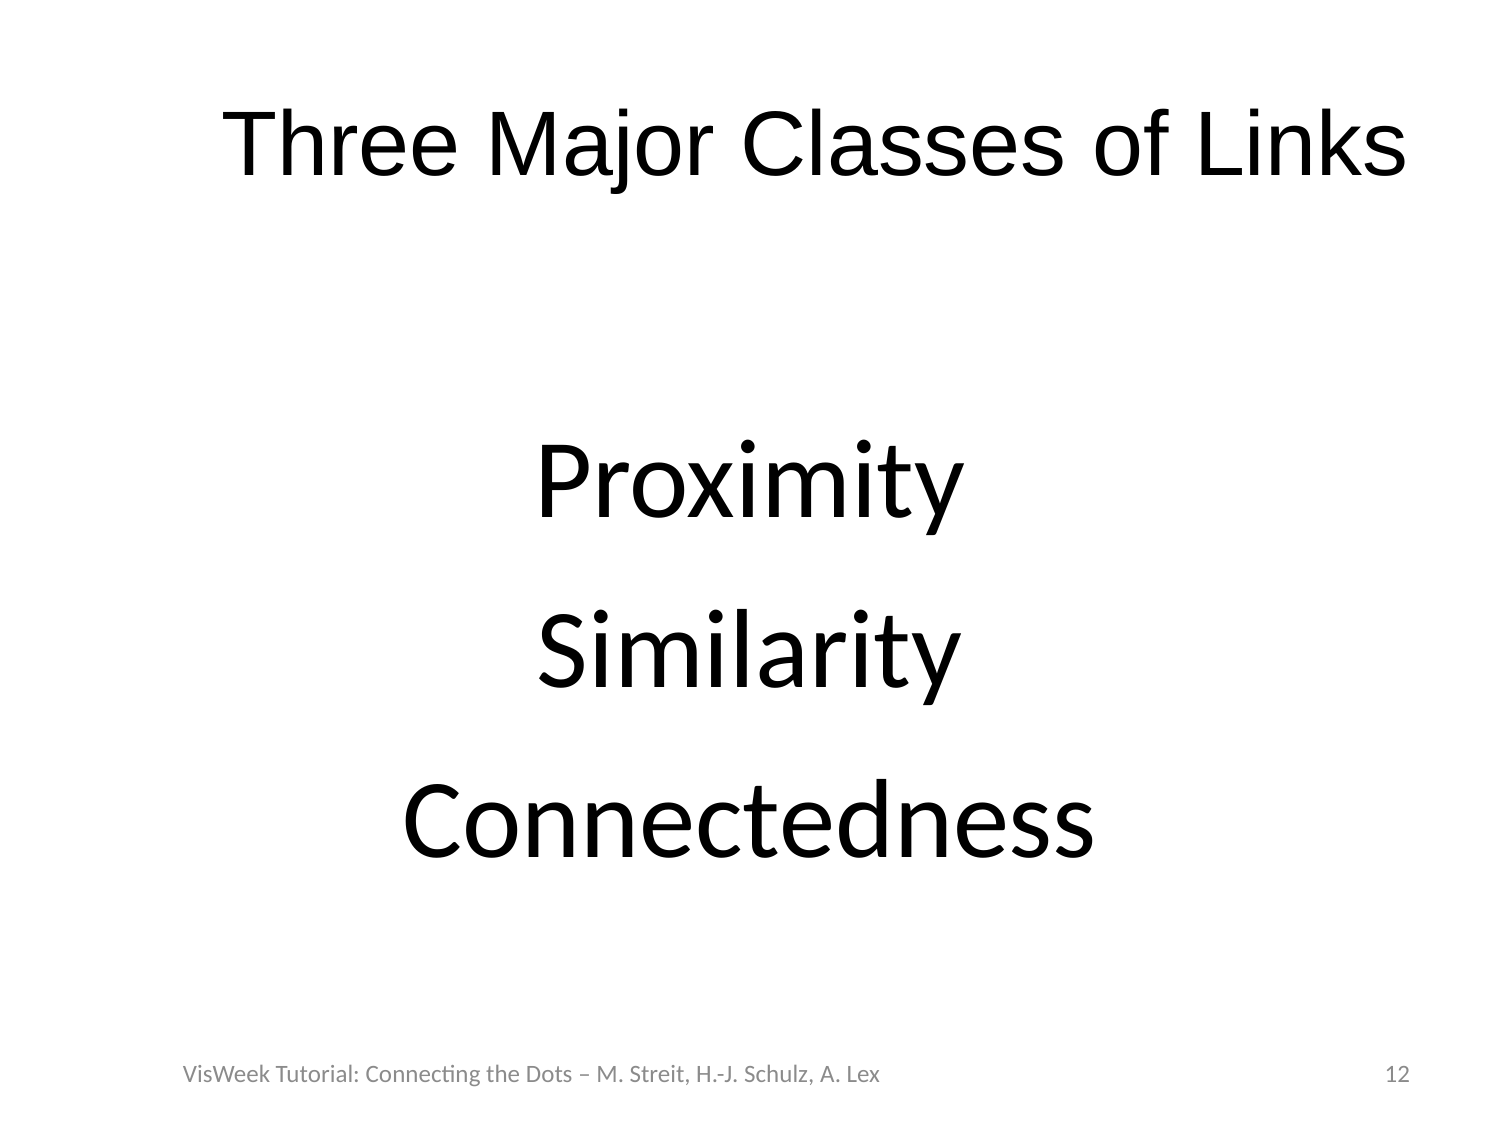

# Three Major Classes of Links

Proximity
Similarity
Connectedness

VisWeek Tutorial: Connecting the Dots – M. Streit, H.-J. Schulz, A. Lex
12